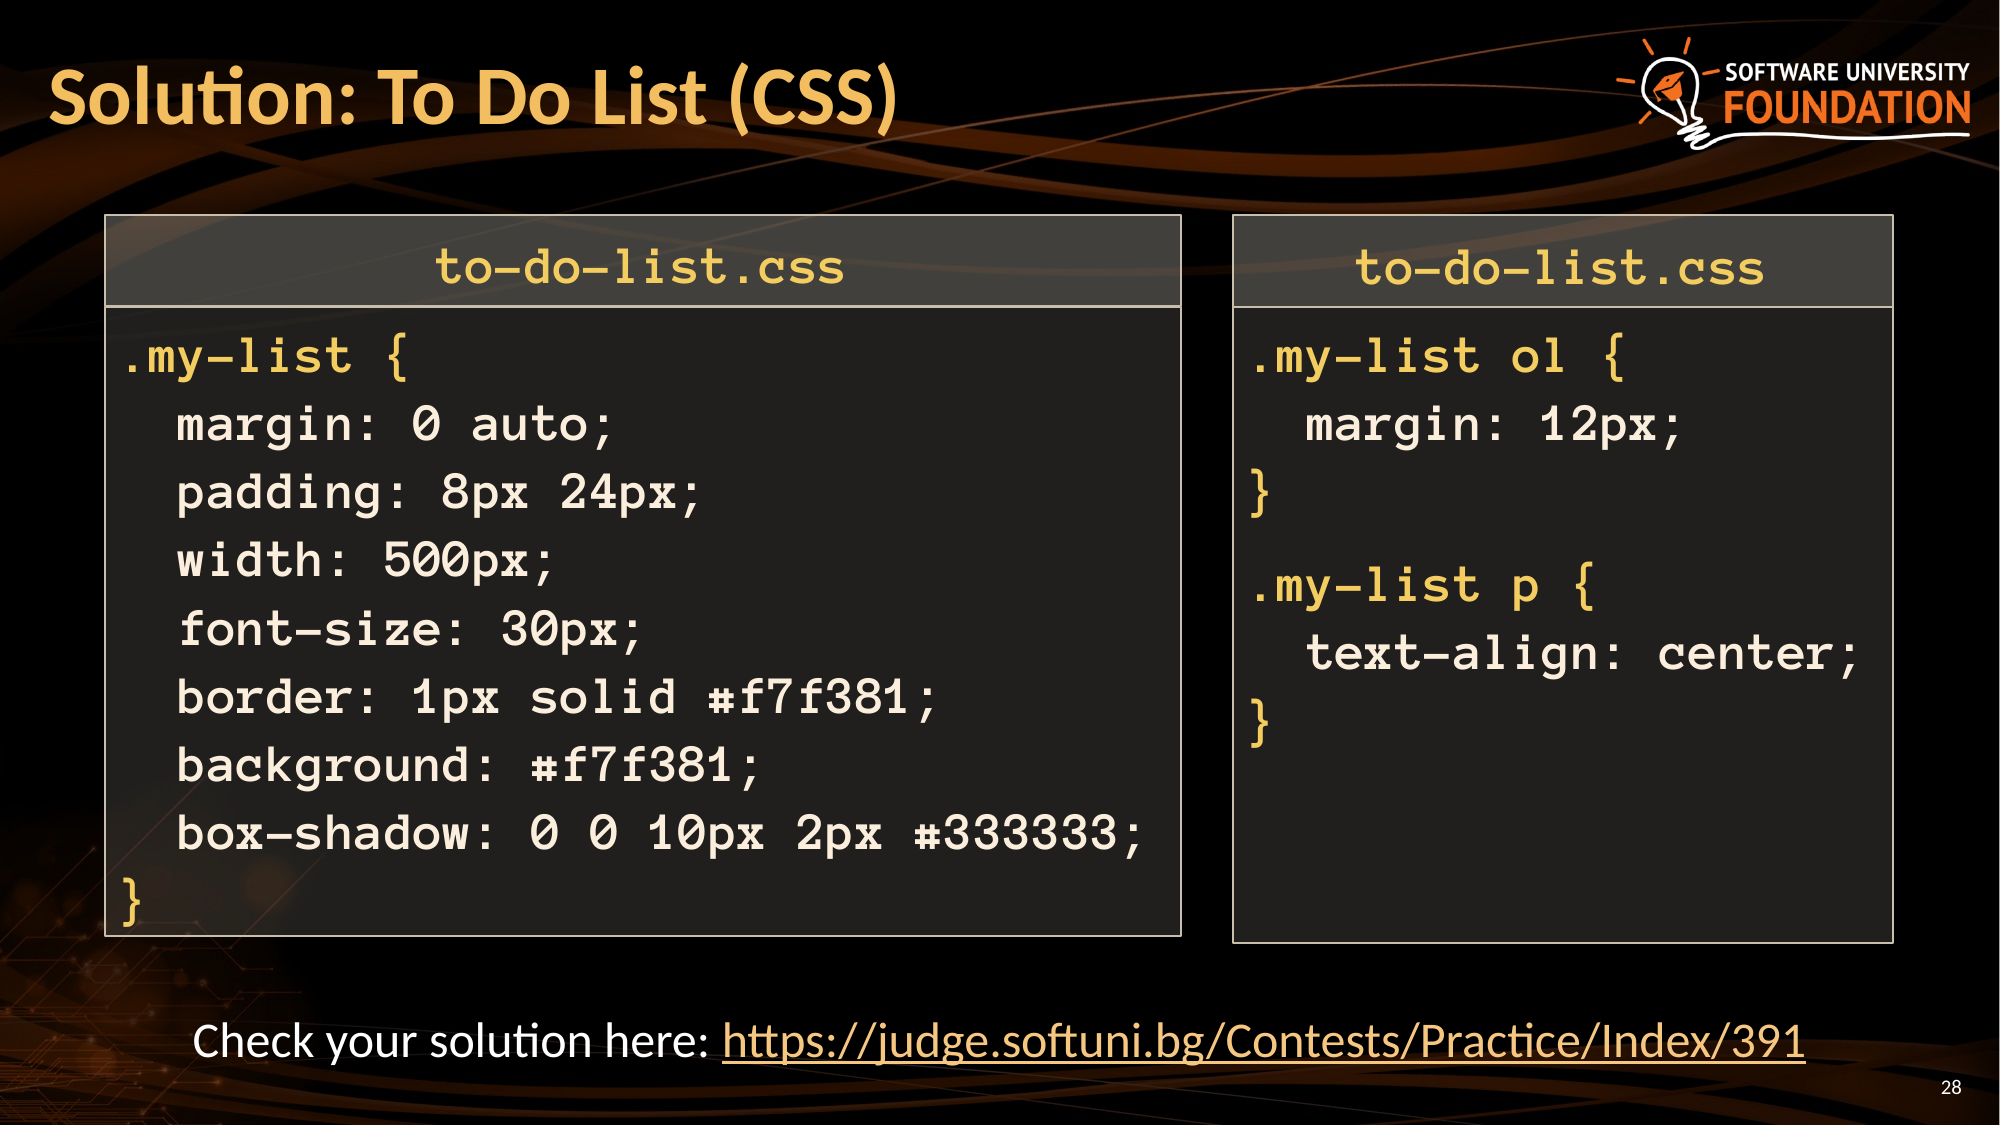

# Solution: To Do List (CSS)
to-do-list.css
to-do-list.css
.my-list {
  margin: 0 auto;
  padding: 8px 24px;
  width: 500px;
  font-size: 30px;
  border: 1px solid #f7f381;
  background: #f7f381;
  box-shadow: 0 0 10px 2px #333333;
}
.my-list ol {
  margin: 12px;
}
.my-list p {
  text-align: center;
}
Check your solution here: https://judge.softuni.bg/Contests/Practice/Index/391
28